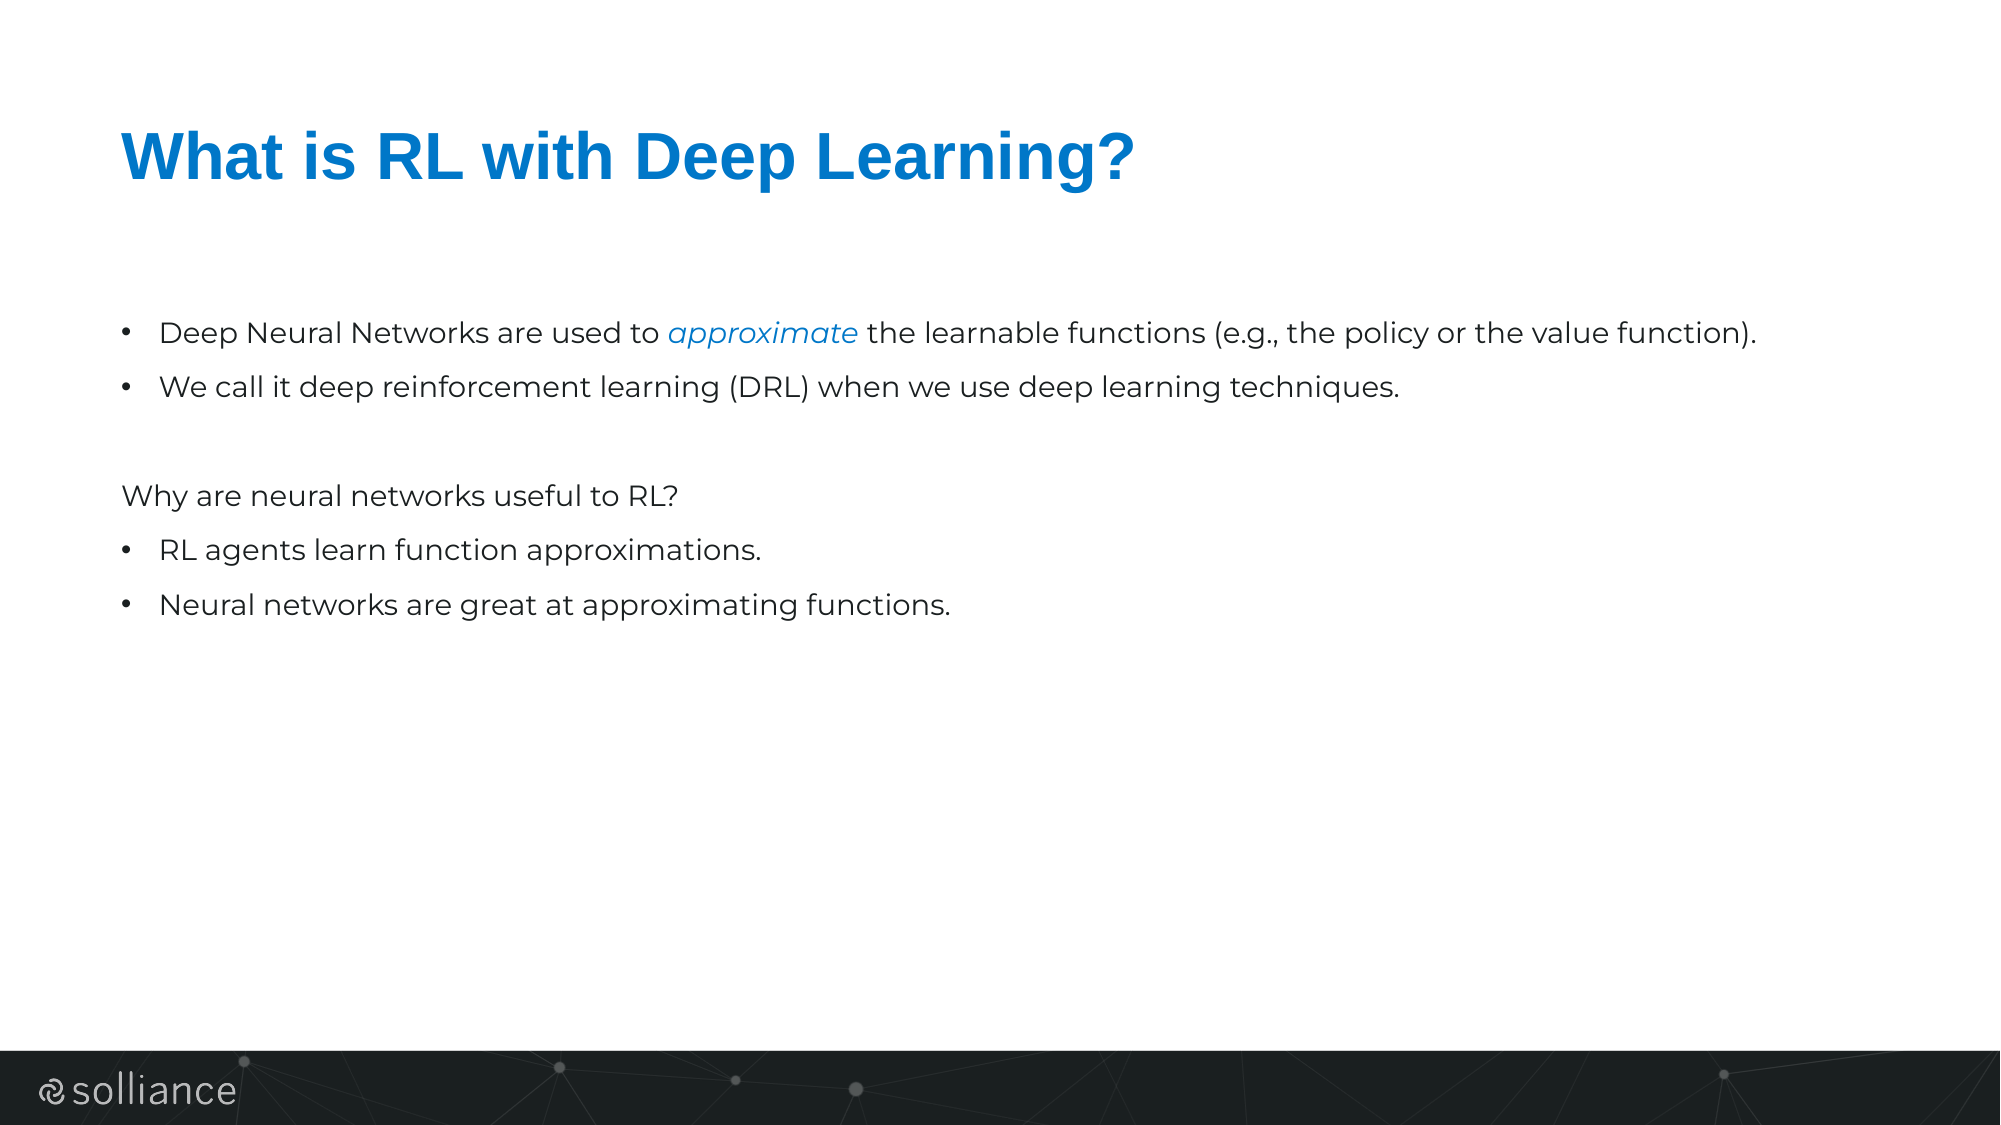

# What is RL with Deep Learning?
Deep Neural Networks are used to approximate the learnable functions (e.g., the policy or the value function).
We call it deep reinforcement learning (DRL) when we use deep learning techniques.

Why are neural networks useful to RL?
RL agents learn function approximations.
Neural networks are great at approximating functions.